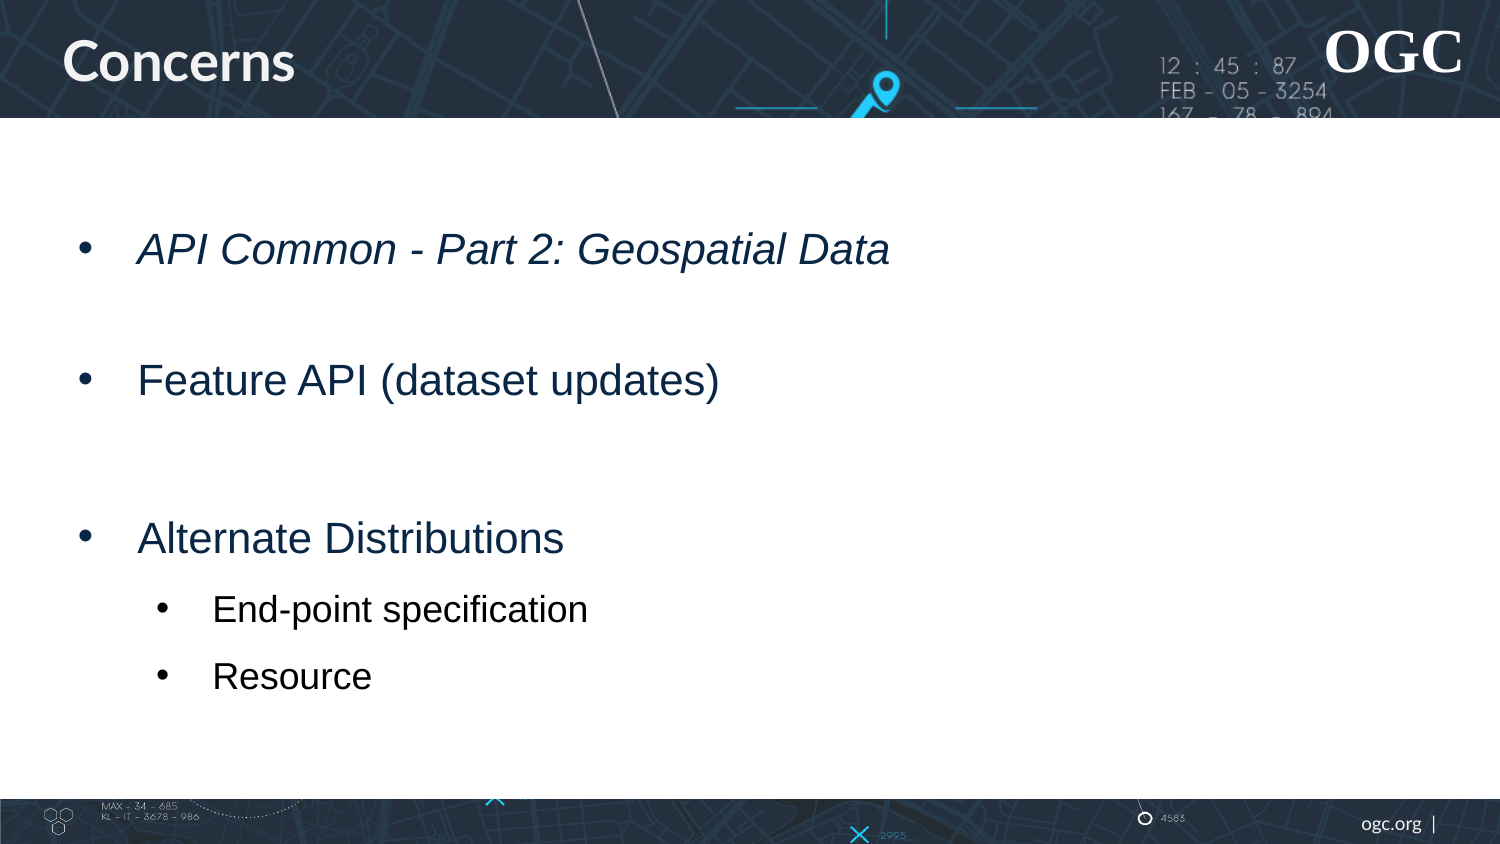

# Concerns
API Common - Part 2: Geospatial Data
Feature API (dataset updates)
Alternate Distributions
End-point specification
Resource